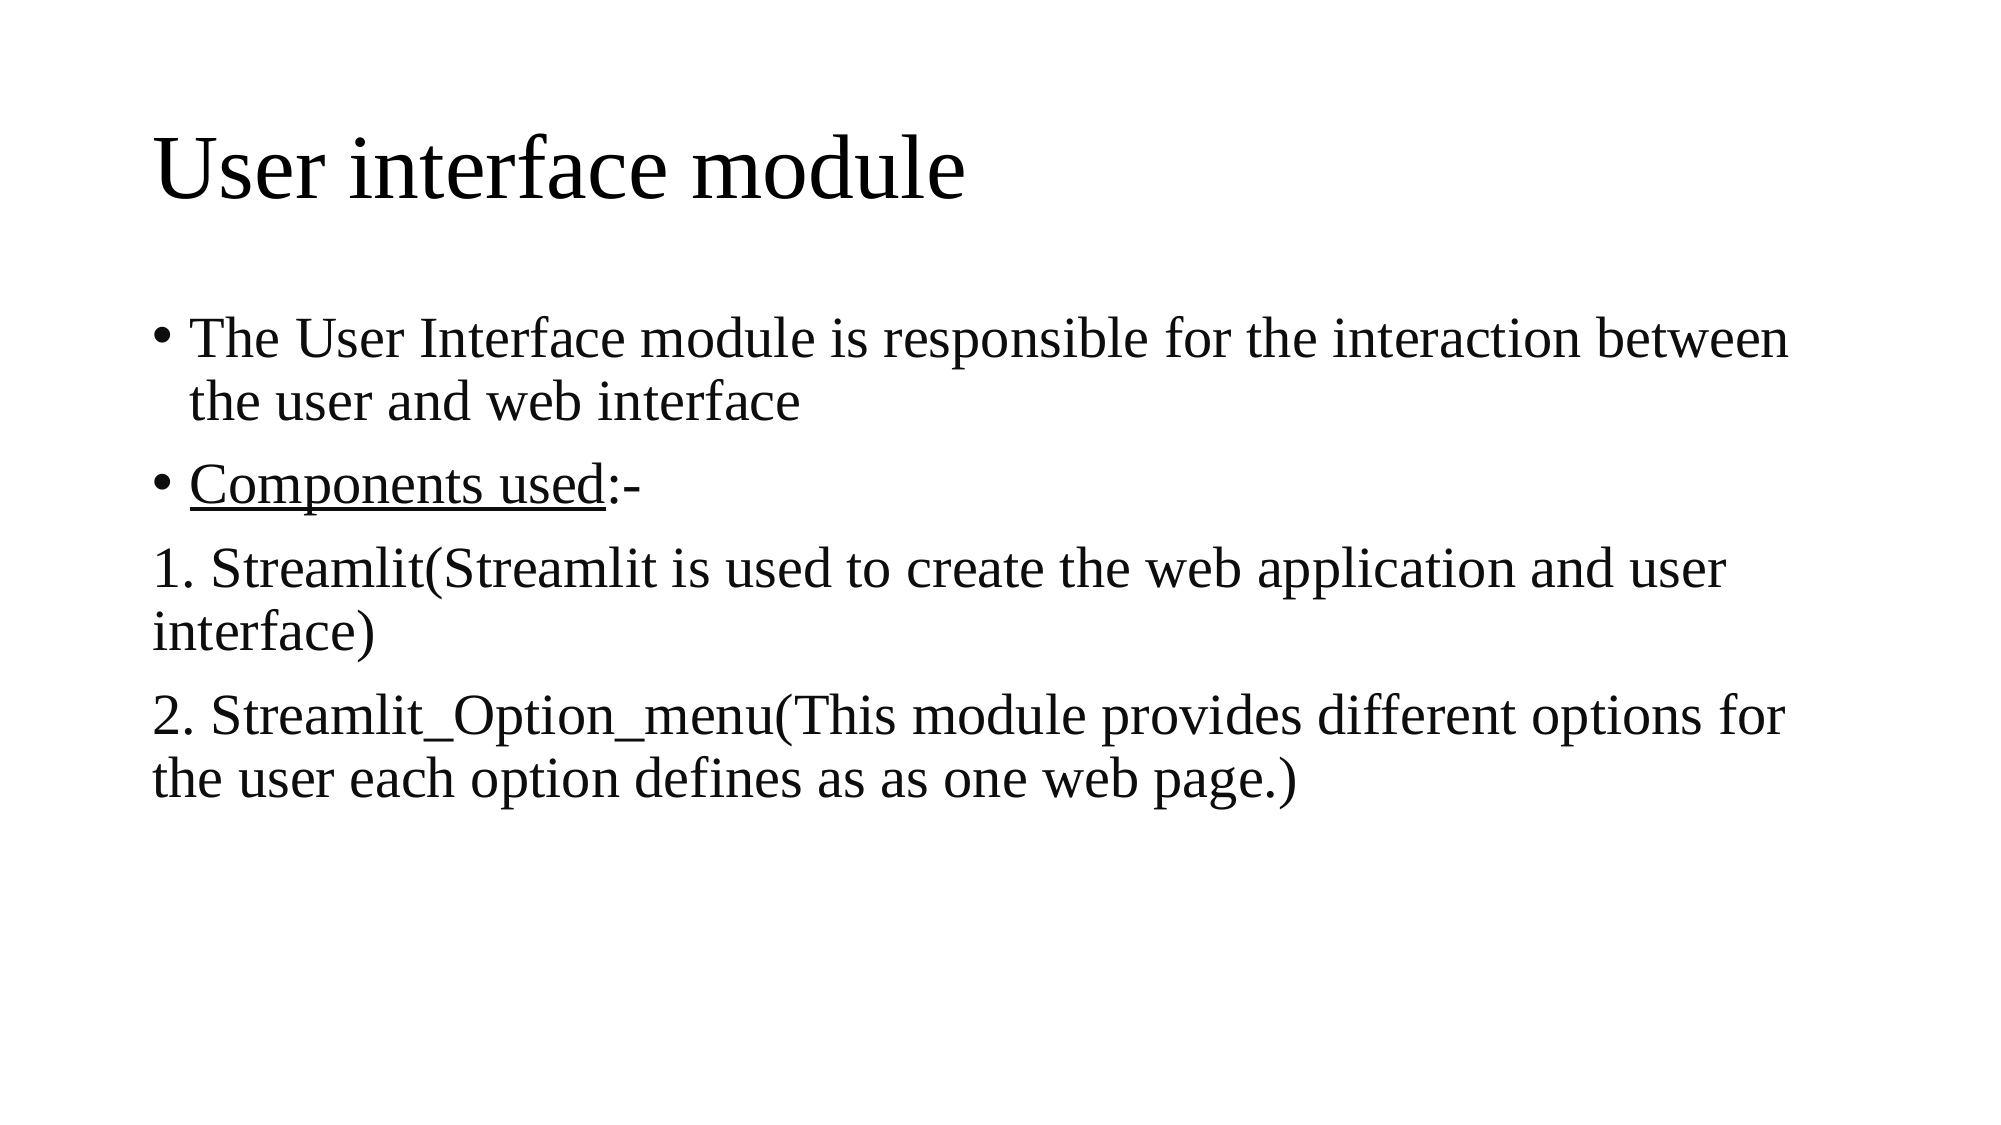

# User interface module
The User Interface module is responsible for the interaction between the user and web interface
Components used:-
1. Streamlit(Streamlit is used to create the web application and user interface)
2. Streamlit_Option_menu(This module provides different options for the user each option defines as as one web page.)